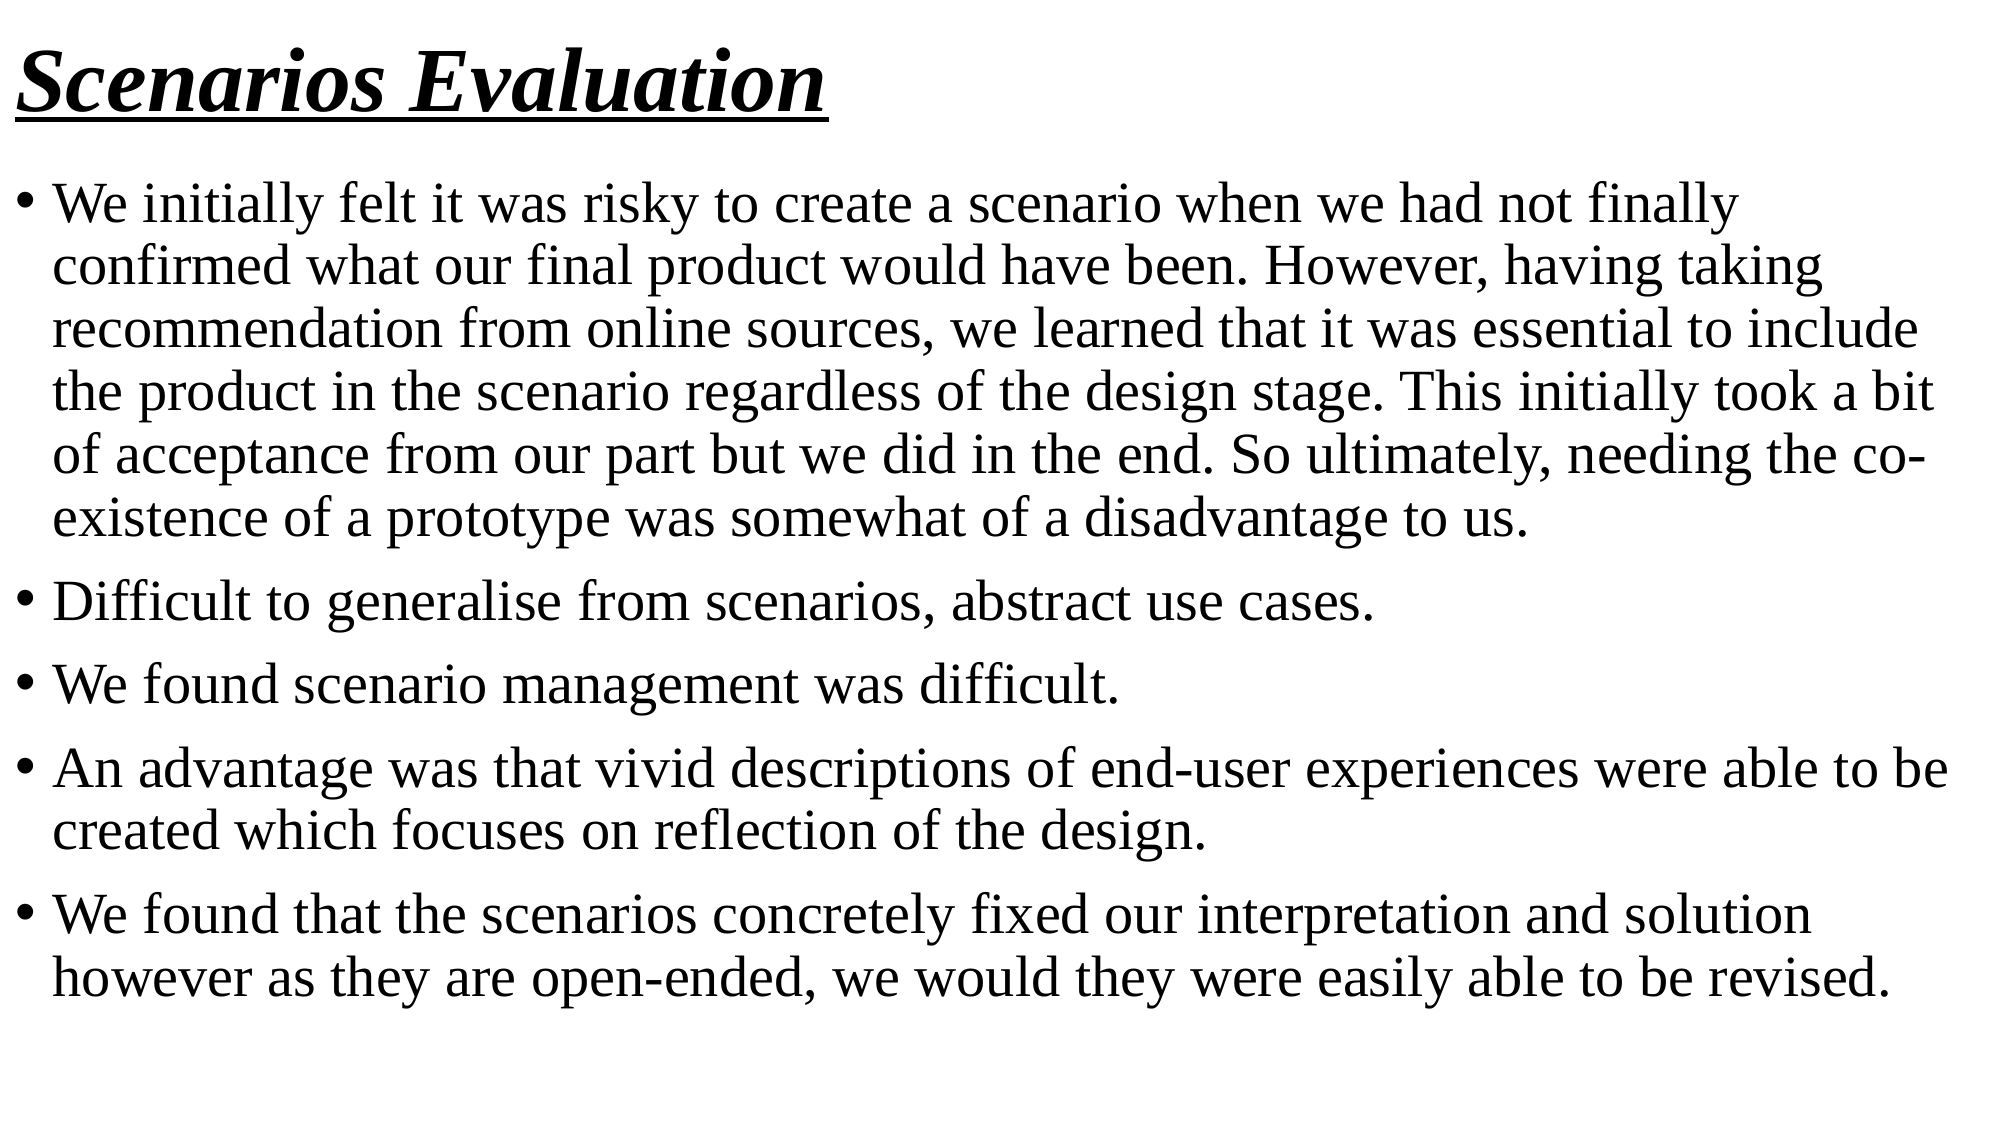

# Scenarios Evaluation
We initially felt it was risky to create a scenario when we had not finally confirmed what our final product would have been. However, having taking recommendation from online sources, we learned that it was essential to include the product in the scenario regardless of the design stage. This initially took a bit of acceptance from our part but we did in the end. So ultimately, needing the co-existence of a prototype was somewhat of a disadvantage to us.
Difficult to generalise from scenarios, abstract use cases.
We found scenario management was difficult.
An advantage was that vivid descriptions of end-user experiences were able to be created which focuses on reflection of the design.
We found that the scenarios concretely fixed our interpretation and solution however as they are open-ended, we would they were easily able to be revised.